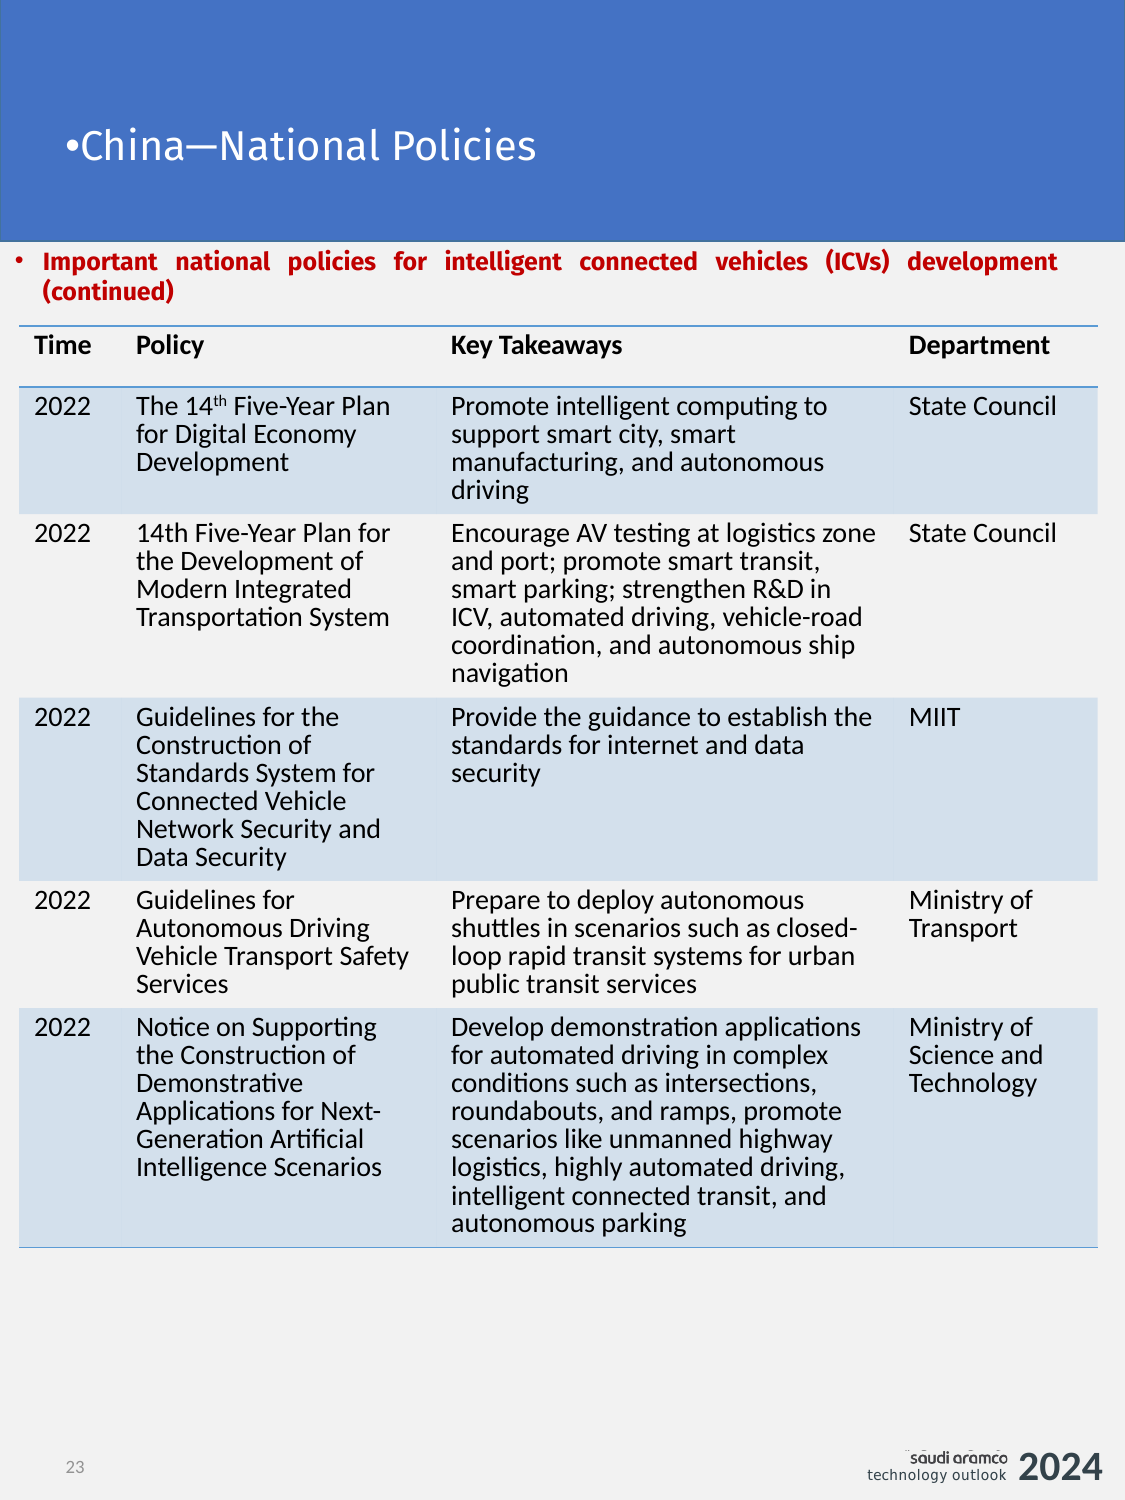

China—National Policies
Important national policies for intelligent connected vehicles (ICVs) development (continued)
| Time | Policy | Key Takeaways | Department |
| --- | --- | --- | --- |
| 2022 | The 14th Five-Year Plan for Digital Economy Development | Promote intelligent computing to support smart city, smart manufacturing, and autonomous driving | State Council |
| 2022 | 14th Five-Year Plan for the Development of Modern Integrated Transportation System | Encourage AV testing at logistics zone and port; promote smart transit, smart parking; strengthen R&D in ICV, automated driving, vehicle-road coordination, and autonomous ship navigation | State Council |
| 2022 | Guidelines for the Construction of Standards System for Connected Vehicle Network Security and Data Security | Provide the guidance to establish the standards for internet and data security | MIIT |
| 2022 | Guidelines for Autonomous Driving Vehicle Transport Safety Services | Prepare to deploy autonomous shuttles in scenarios such as closed-loop rapid transit systems for urban public transit services | Ministry of Transport |
| 2022 | Notice on Supporting the Construction of Demonstrative Applications for Next-Generation Artificial Intelligence Scenarios | Develop demonstration applications for automated driving in complex conditions such as intersections, roundabouts, and ramps, promote scenarios like unmanned highway logistics, highly automated driving, intelligent connected transit, and autonomous parking | Ministry of Science and Technology |
23